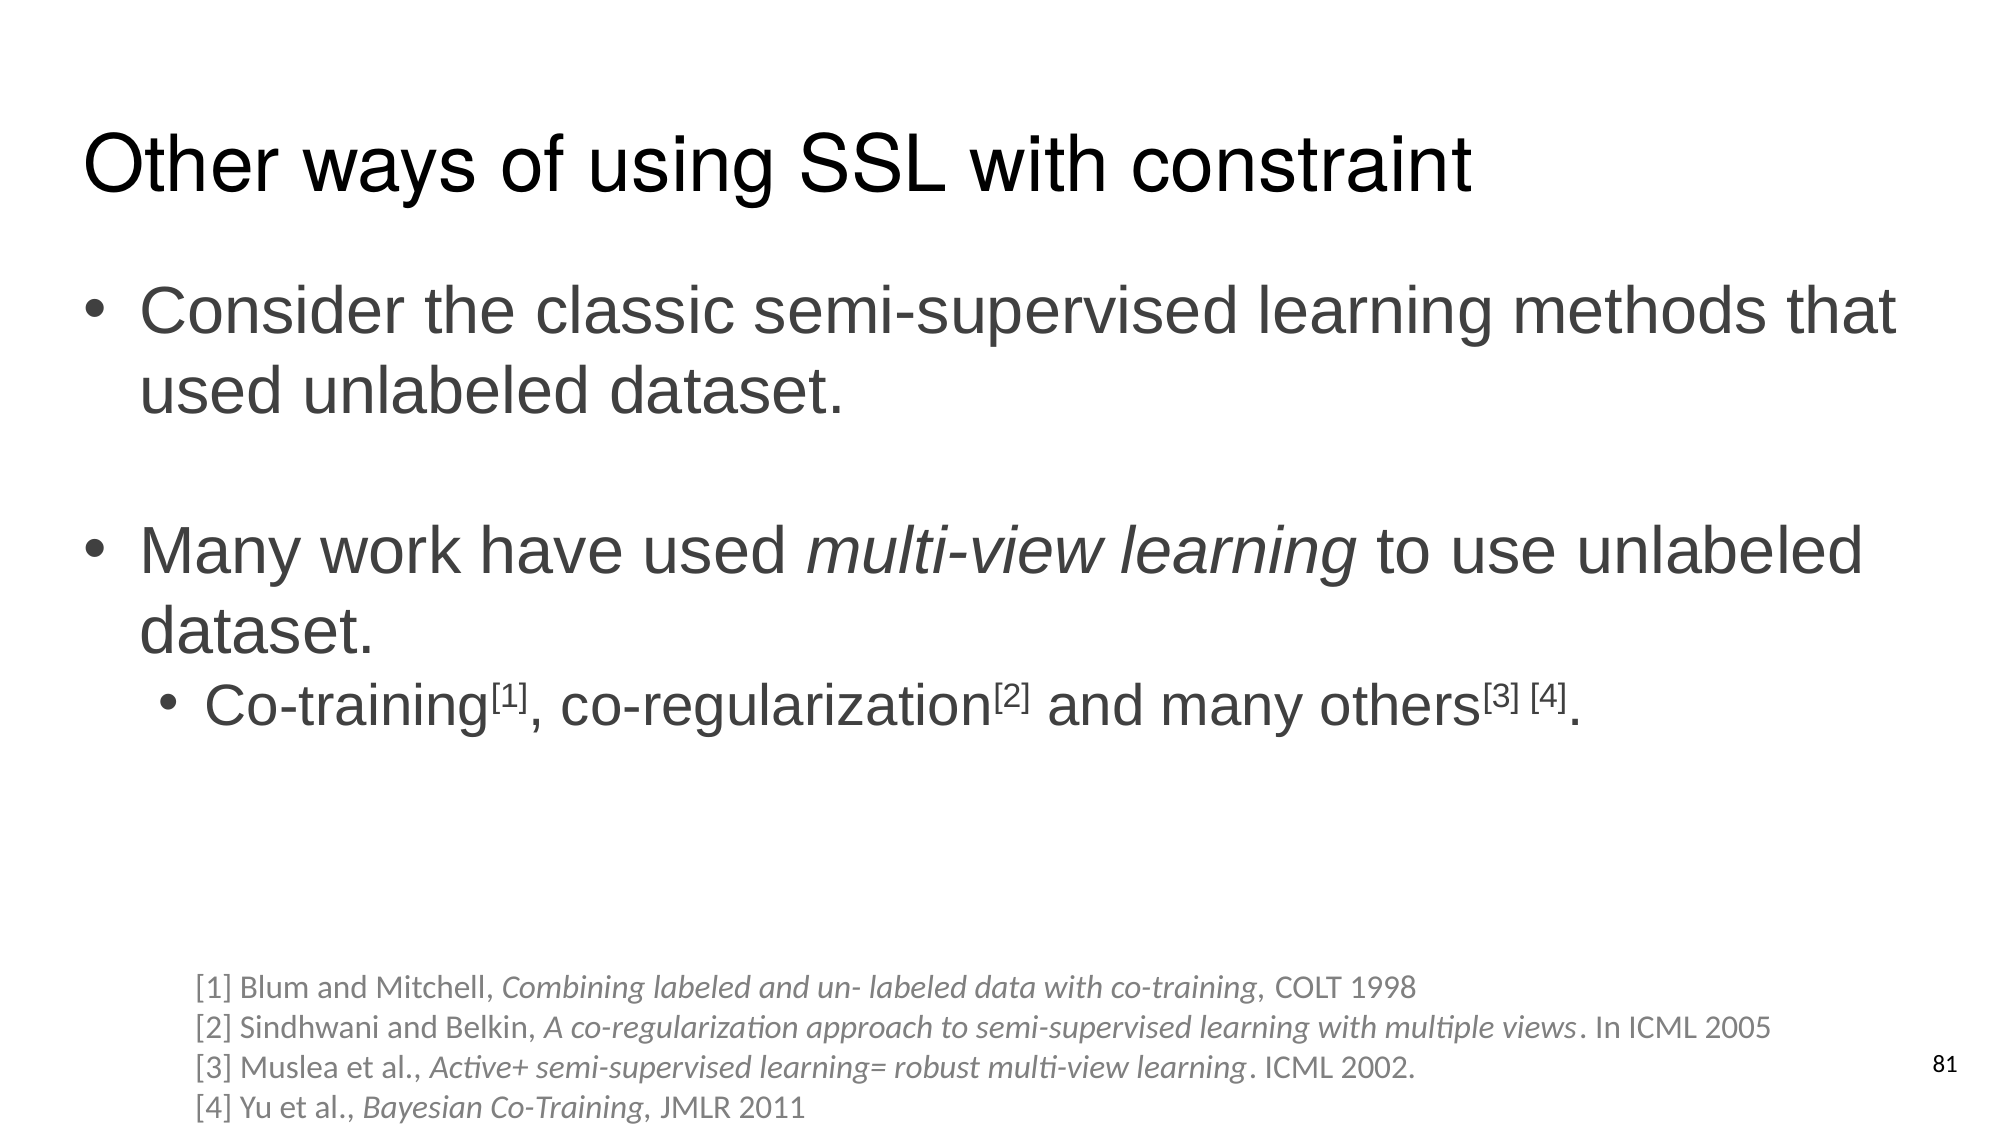

# Other ways of using SSL with constraint
Consider the classic semi-supervised learning methods that used unlabeled dataset.

Many work have used multi-view learning to use unlabeled dataset.
Co-training[1], co-regularization[2] and many others[3] [4].
[1] Blum and Mitchell, Combining labeled and un- labeled data with co-training, COLT 1998
[2] Sindhwani and Belkin, A co-regularization approach to semi-supervised learning with multiple views. In ICML 2005
[3] Muslea et al., Active+ semi-supervised learning= robust multi-view learning. ICML 2002.
[4] Yu et al., Bayesian Co-Training, JMLR 2011
81